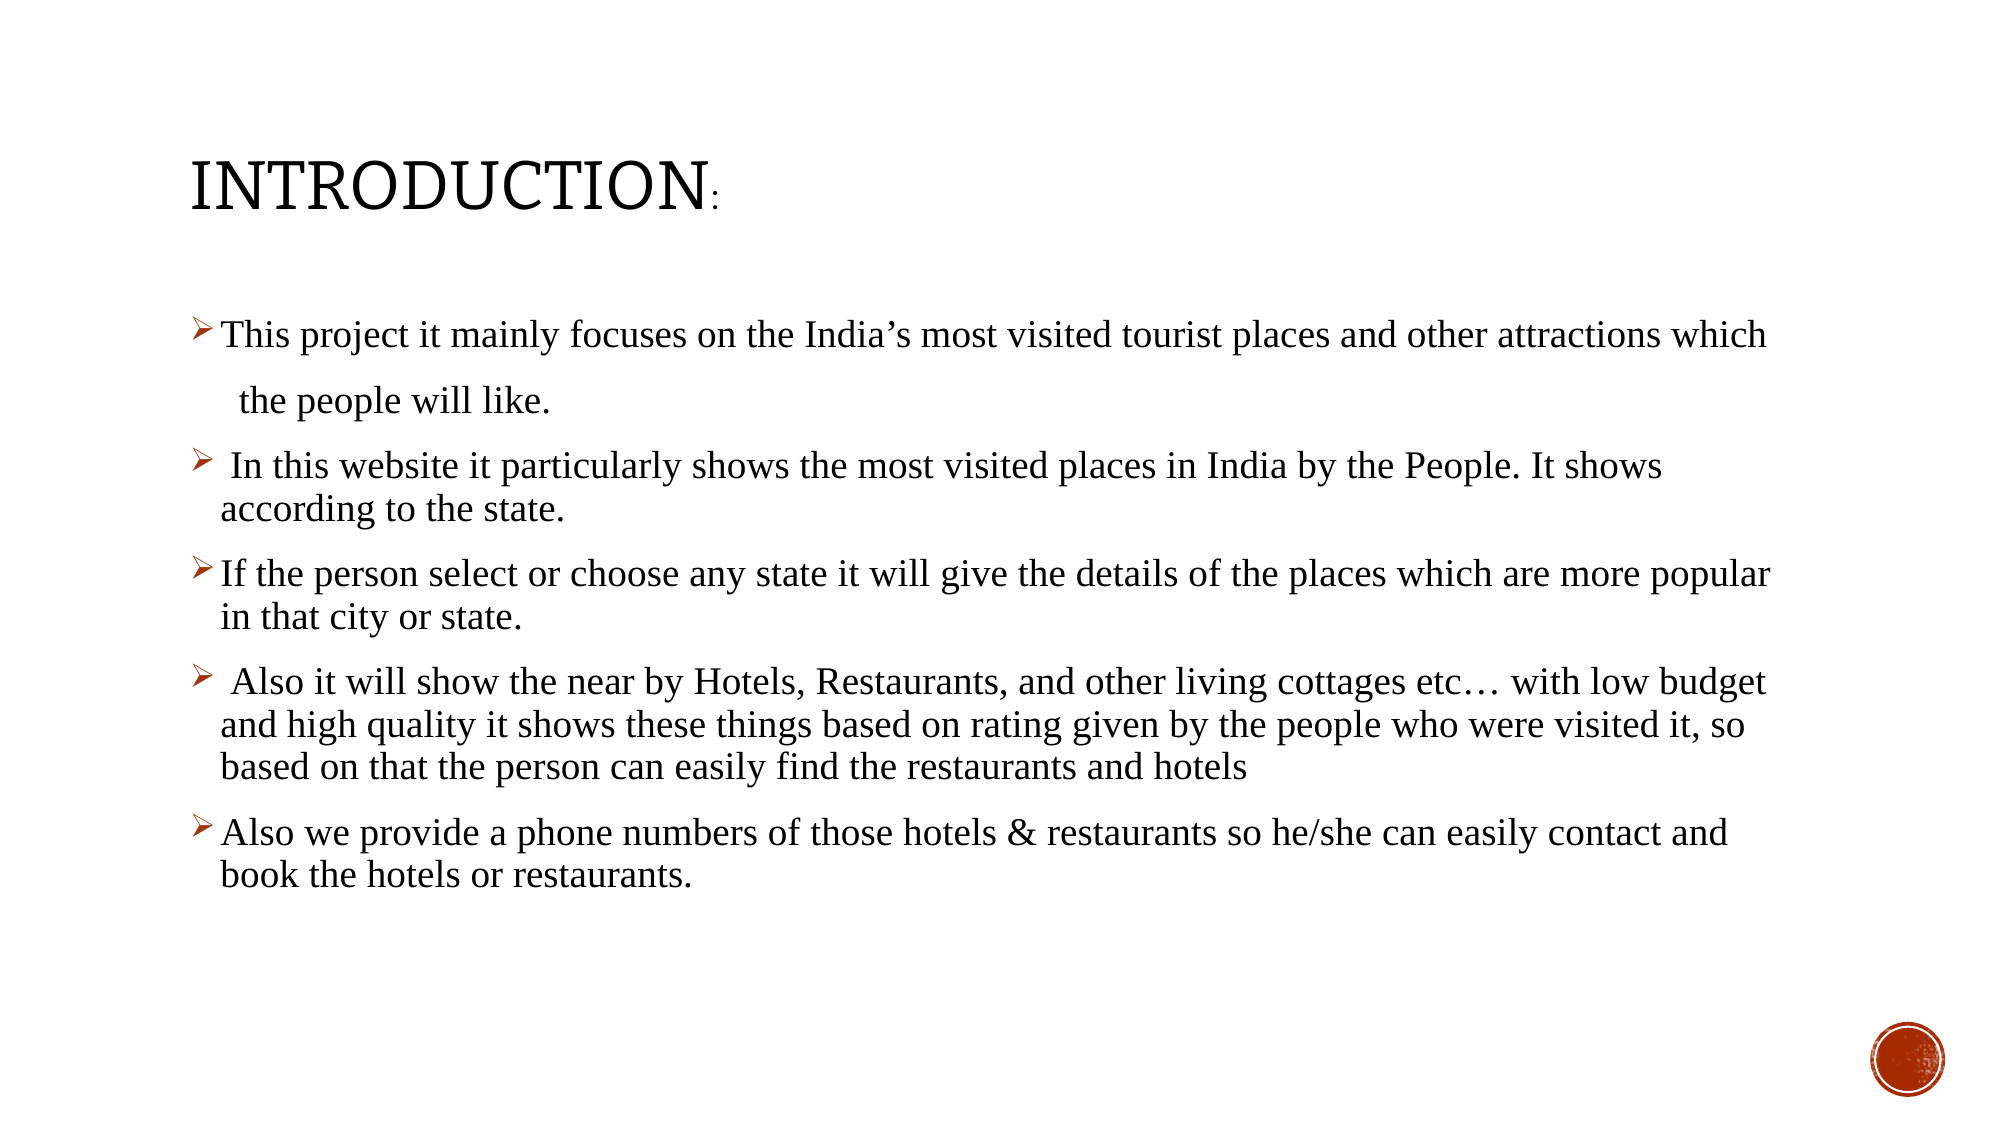

INTRODUCTION:

This project it mainly focuses on the India’s most visited tourist places and other attractions which
     the people will like.
 In this website it particularly shows the most visited places in India by the People. It shows according to the state.
If the person select or choose any state it will give the details of the places which are more popular in that city or state.
 Also it will show the near by Hotels, Restaurants, and other living cottages etc… with low budget and high quality it shows these things based on rating given by the people who were visited it, so based on that the person can easily find the restaurants and hotels
Also we provide a phone numbers of those hotels & restaurants so he/she can easily contact and book the hotels or restaurants.